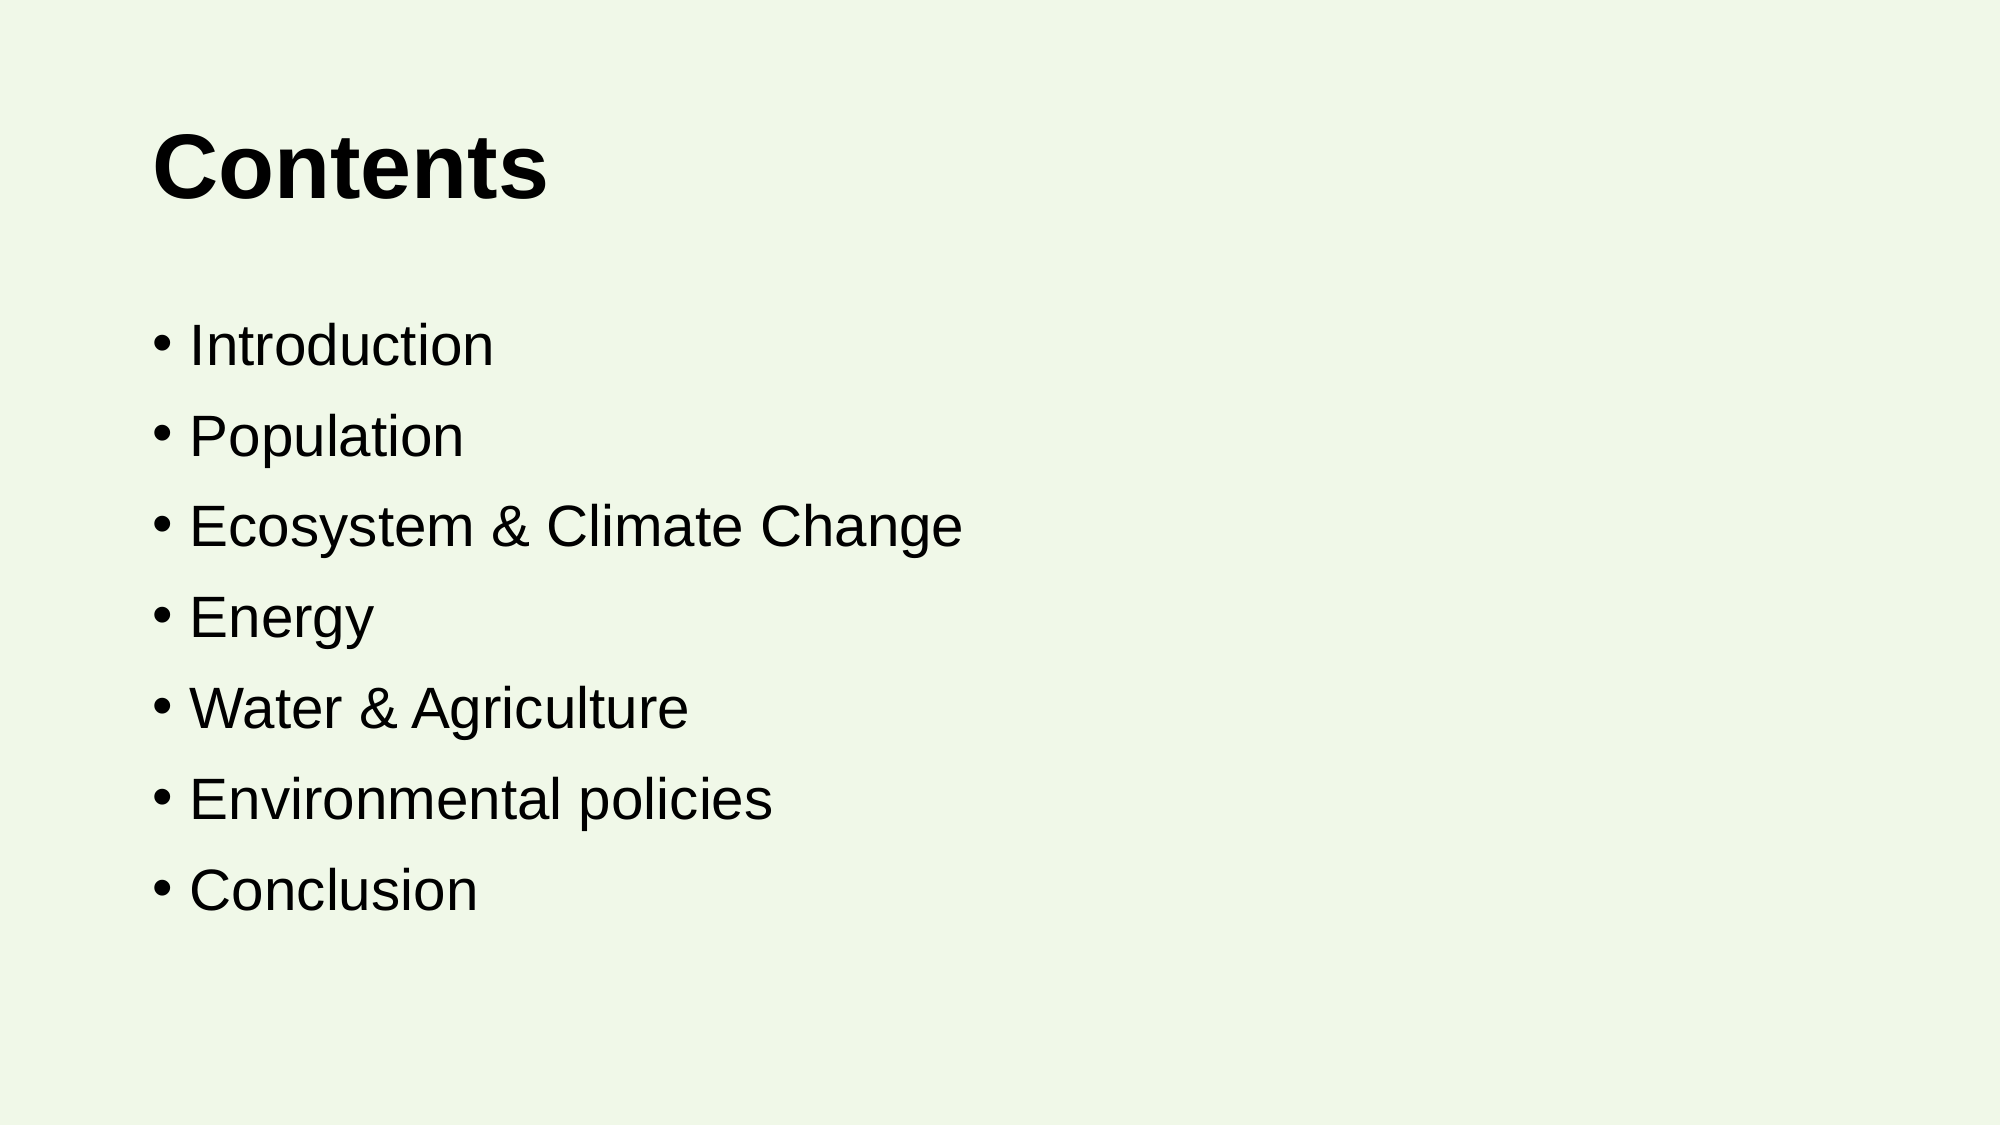

# Contents
Introduction
Population
Ecosystem & Climate Change
Energy
Water & Agriculture
Environmental policies
Conclusion